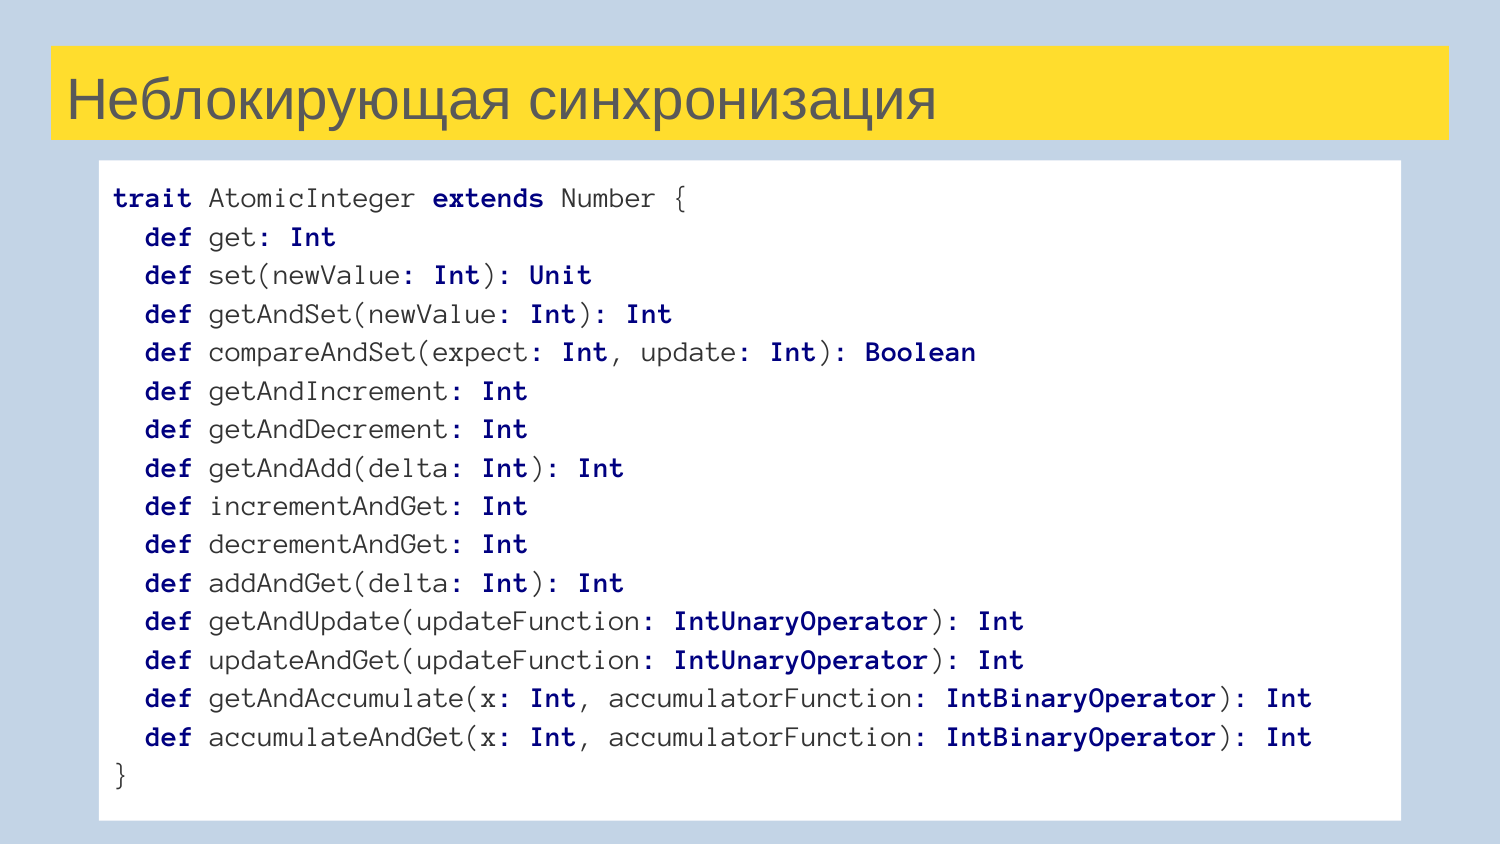

# Неблокирующая синхронизация
trait AtomicInteger extends Number {
  def get: Int
  def set(newValue: Int): Unit
  def getAndSet(newValue: Int): Int
  def compareAndSet(expect: Int, update: Int): Boolean
  def getAndIncrement: Int
  def getAndDecrement: Int
  def getAndAdd(delta: Int): Int
  def incrementAndGet: Int
  def decrementAndGet: Int
  def addAndGet(delta: Int): Int
  def getAndUpdate(updateFunction: IntUnaryOperator): Int
  def updateAndGet(updateFunction: IntUnaryOperator): Int
  def getAndAccumulate(x: Int, accumulatorFunction: IntBinaryOperator): Int
  def accumulateAndGet(x: Int, accumulatorFunction: IntBinaryOperator): Int
}